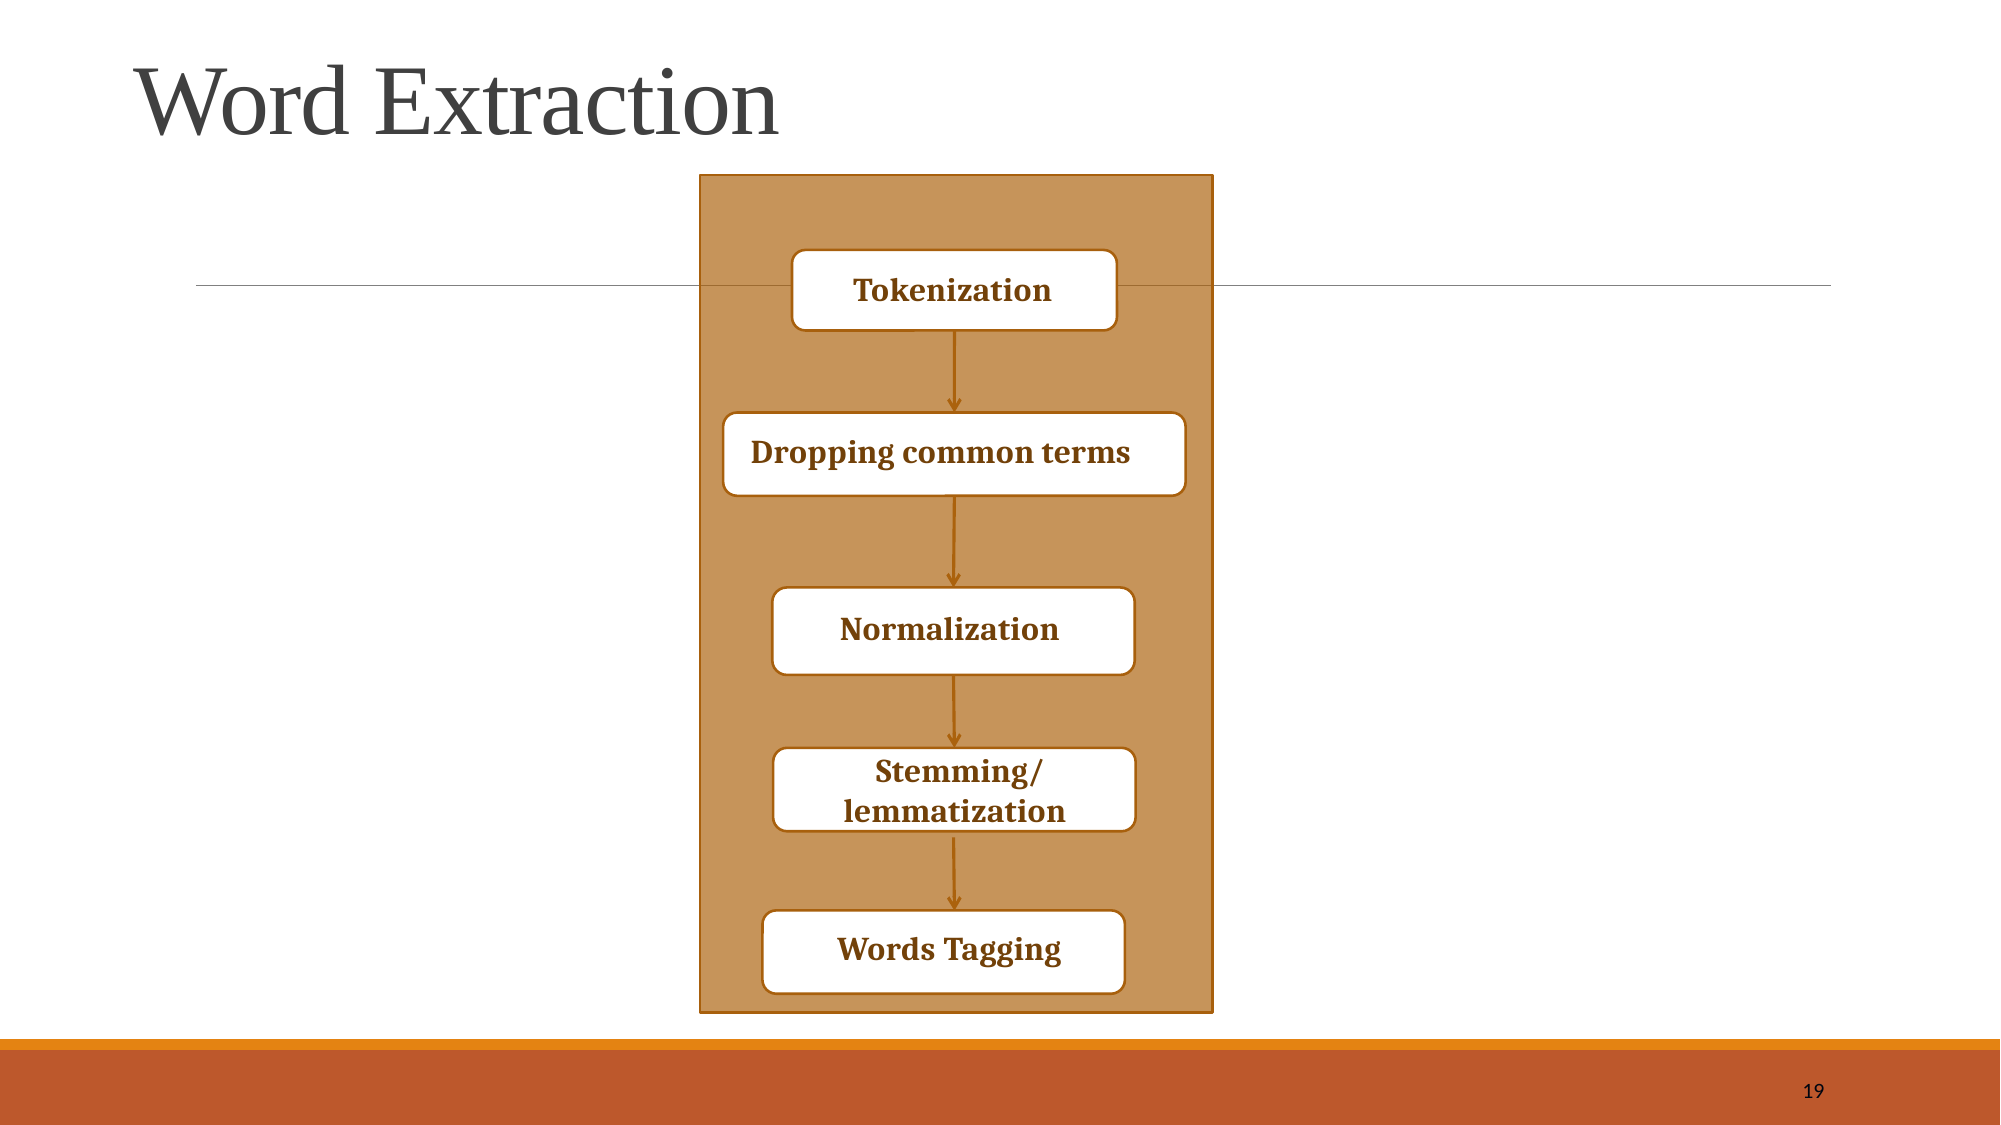

# Word Extraction

Tokenization

Dropping common terms

Normalization
Stemming/
lemmatization

Words Tagging
19